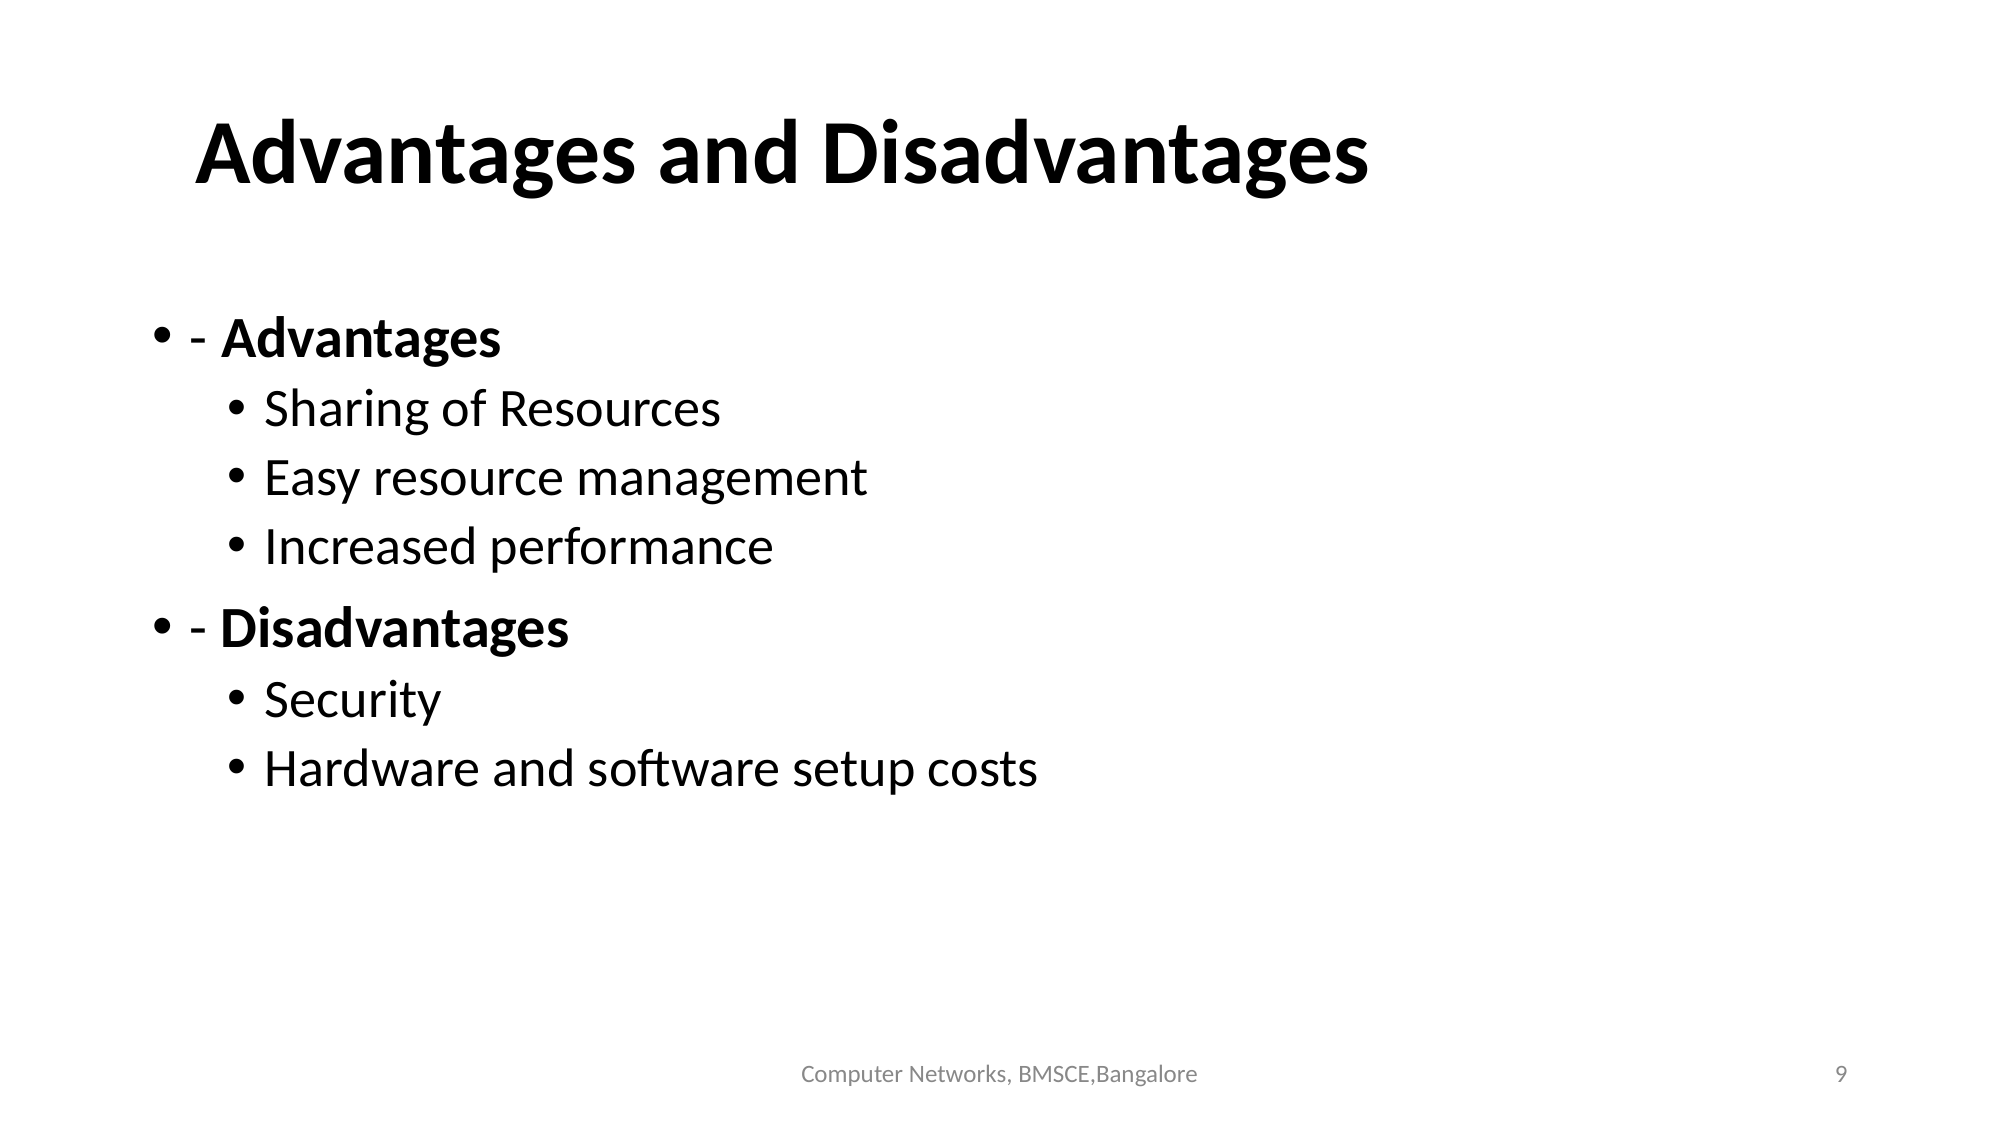

# Advantages and Disadvantages
- Advantages
Sharing of Resources
Easy resource management
Increased performance
- Disadvantages
Security
Hardware and software setup costs

Computer Networks, BMSCE,Bangalore
9